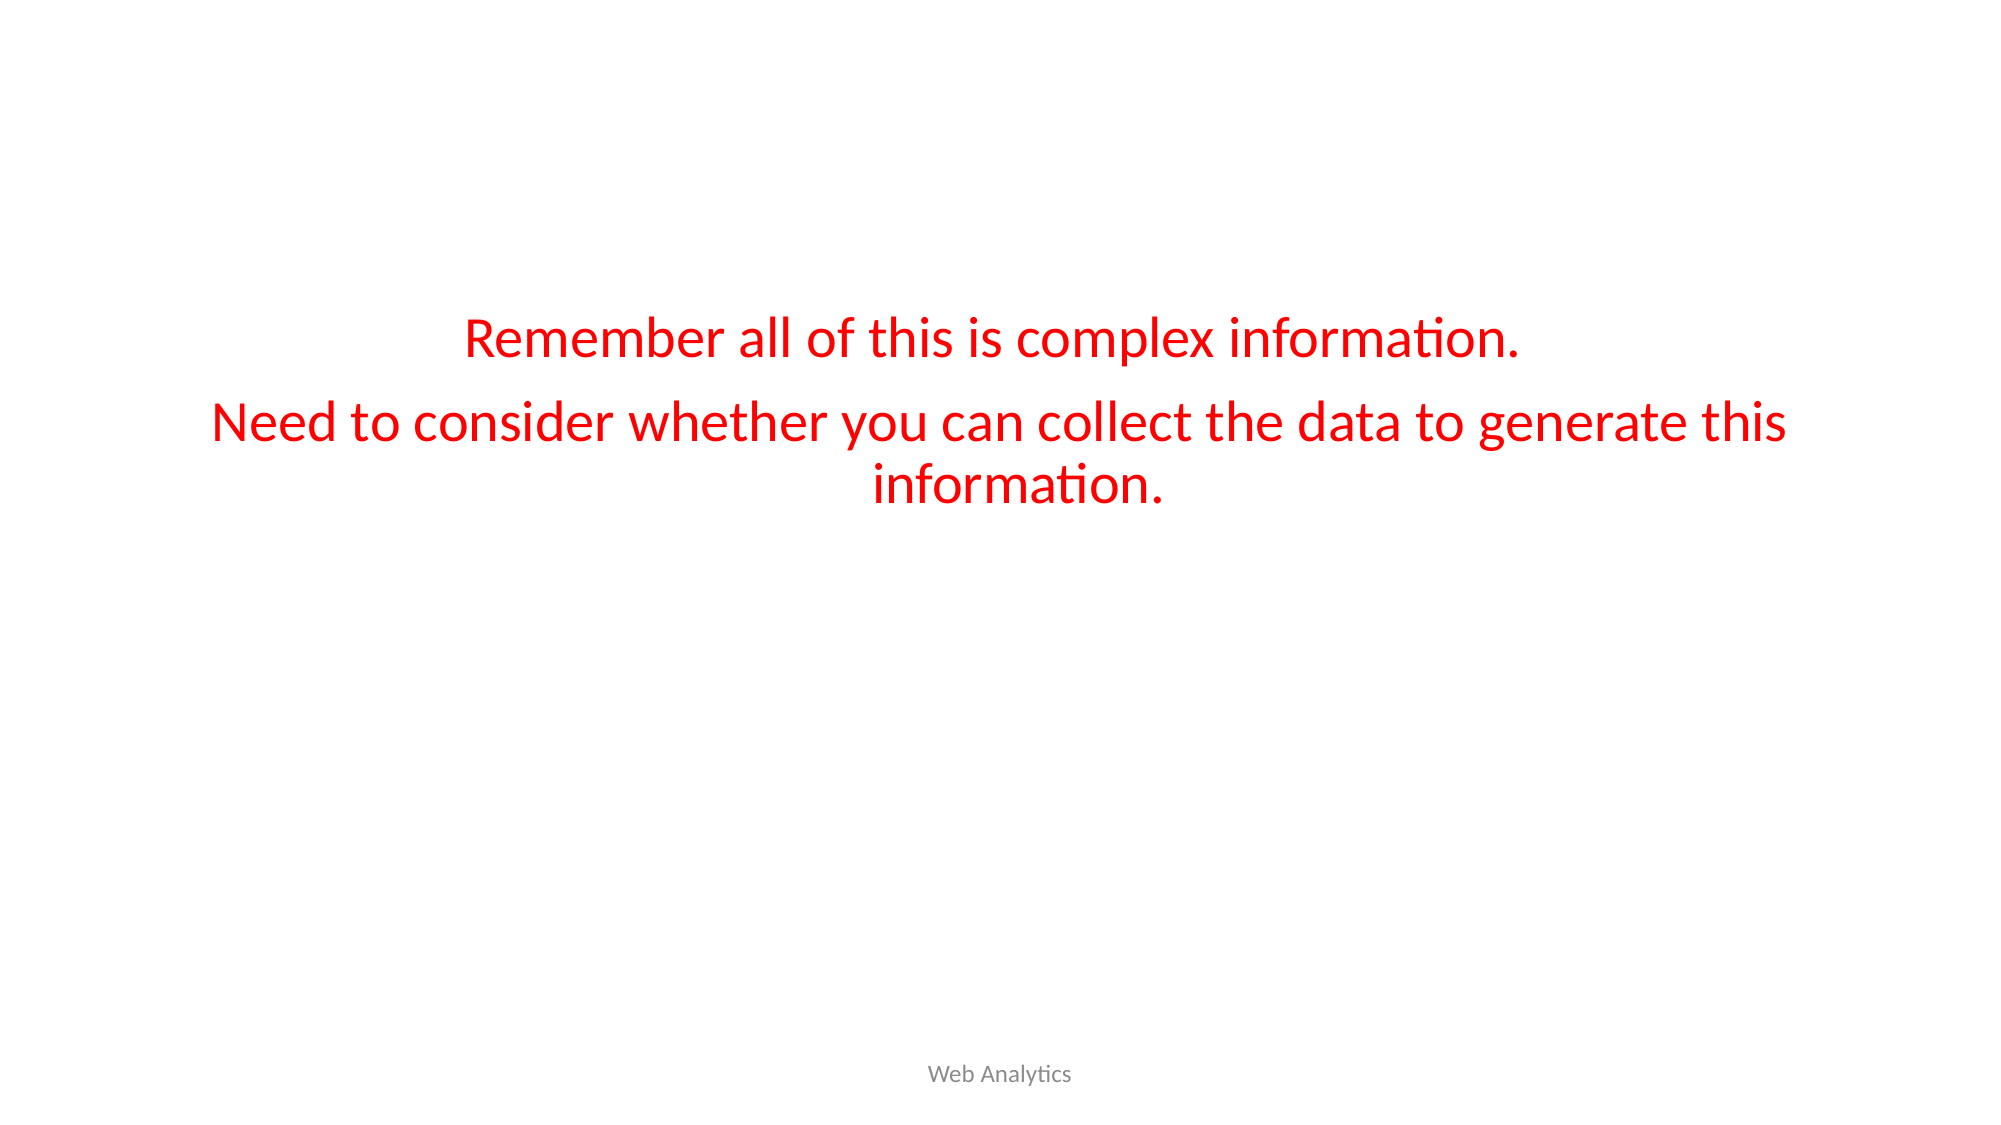

Remember all of this is complex information.
Need to consider whether you can collect the data to generate this information.

Web Analytics